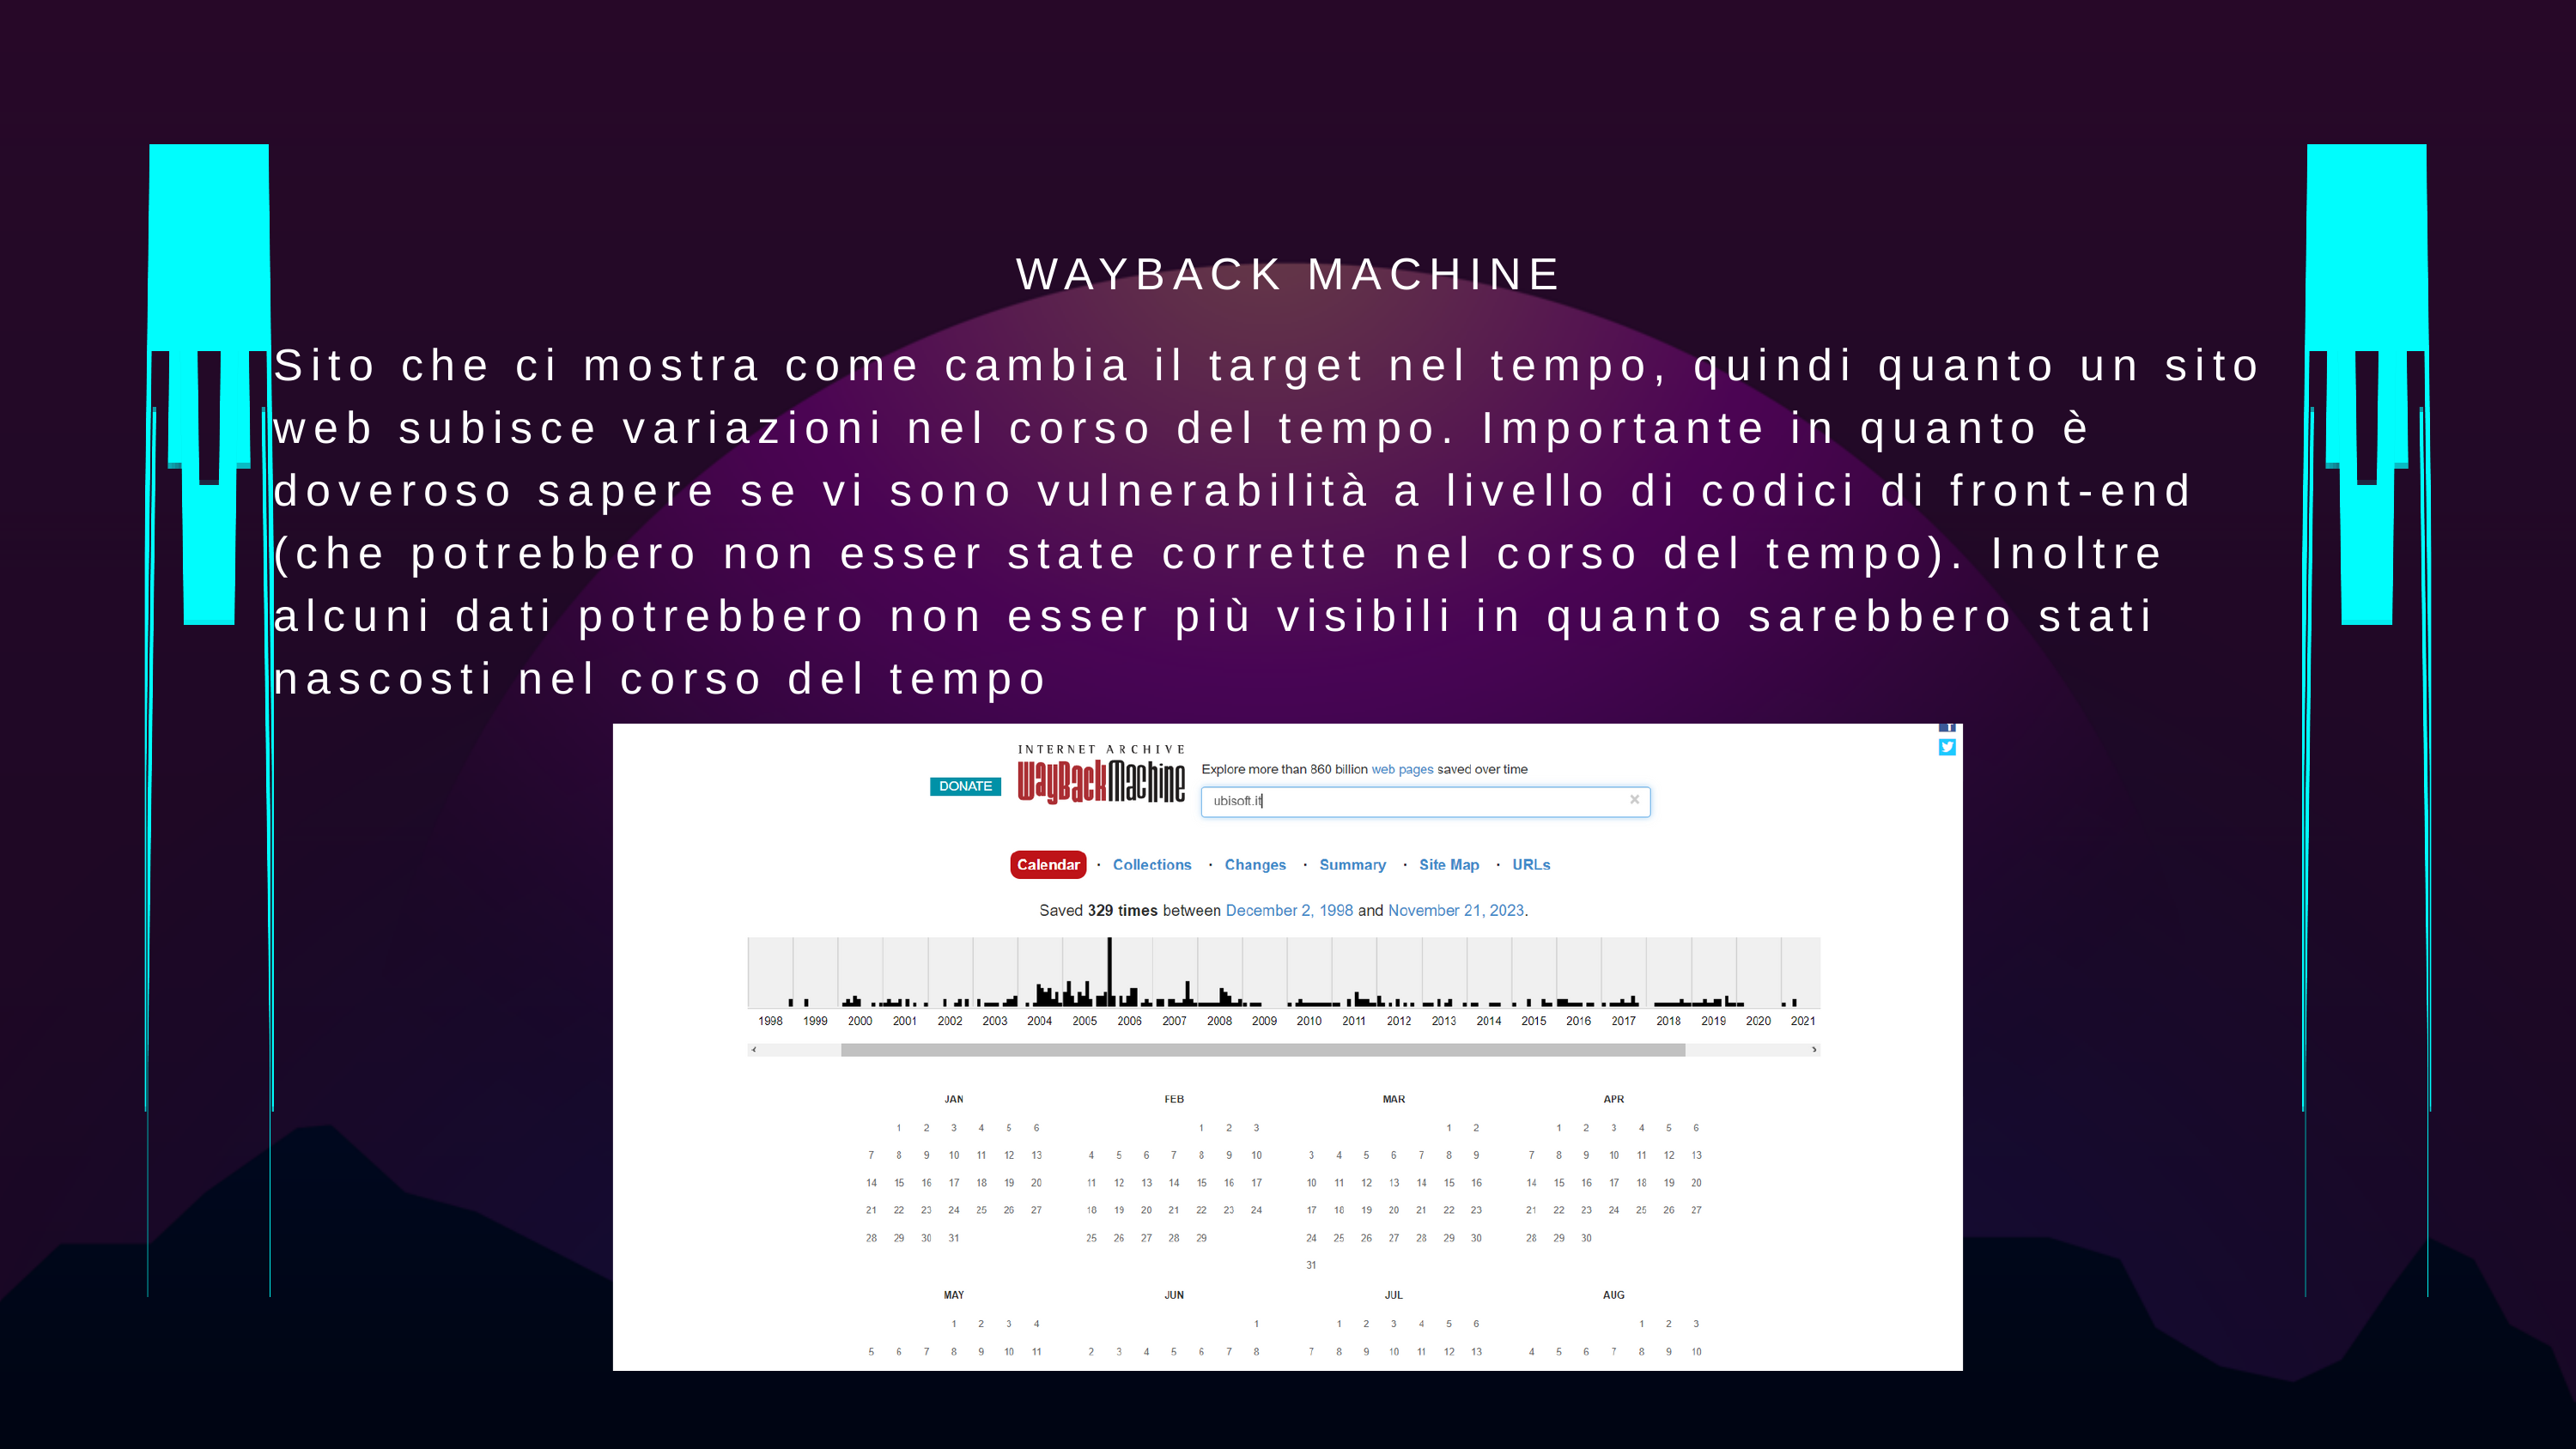

WAYBACK MACHINE
Sito che ci mostra come cambia il target nel tempo, quindi quanto un sito web subisce variazioni nel corso del tempo. Importante in quanto è doveroso sapere se vi sono vulnerabilità a livello di codici di front-end (che potrebbero non esser state corrette nel corso del tempo). Inoltre alcuni dati potrebbero non esser più visibili in quanto sarebbero stati nascosti nel corso del tempo